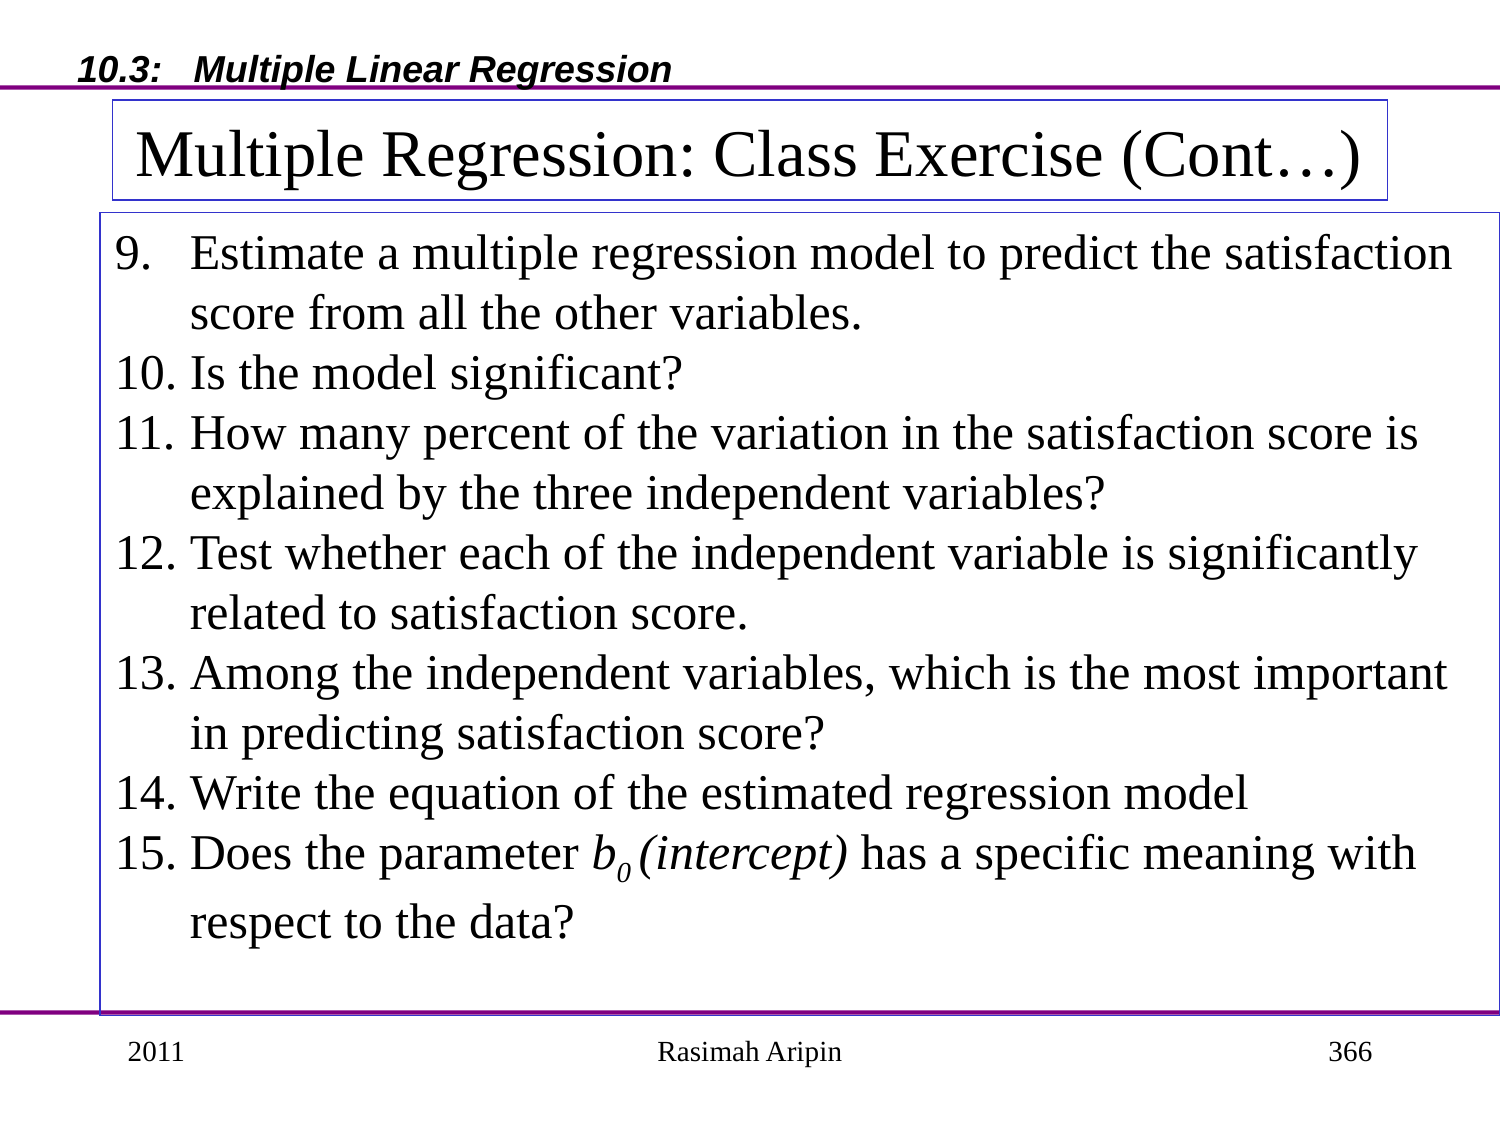

10.3:   Multiple Linear Regression
# Multiple Regression: Class Exercise (Cont…)
Estimate a multiple regression model to predict the satisfaction score from all the other variables.
Is the model significant?
How many percent of the variation in the satisfaction score is explained by the three independent variables?
Test whether each of the independent variable is significantly related to satisfaction score.
Among the independent variables, which is the most important in predicting satisfaction score?
Write the equation of the estimated regression model
Does the parameter b0 (intercept) has a specific meaning with respect to the data?

2011
Rasimah Aripin
366